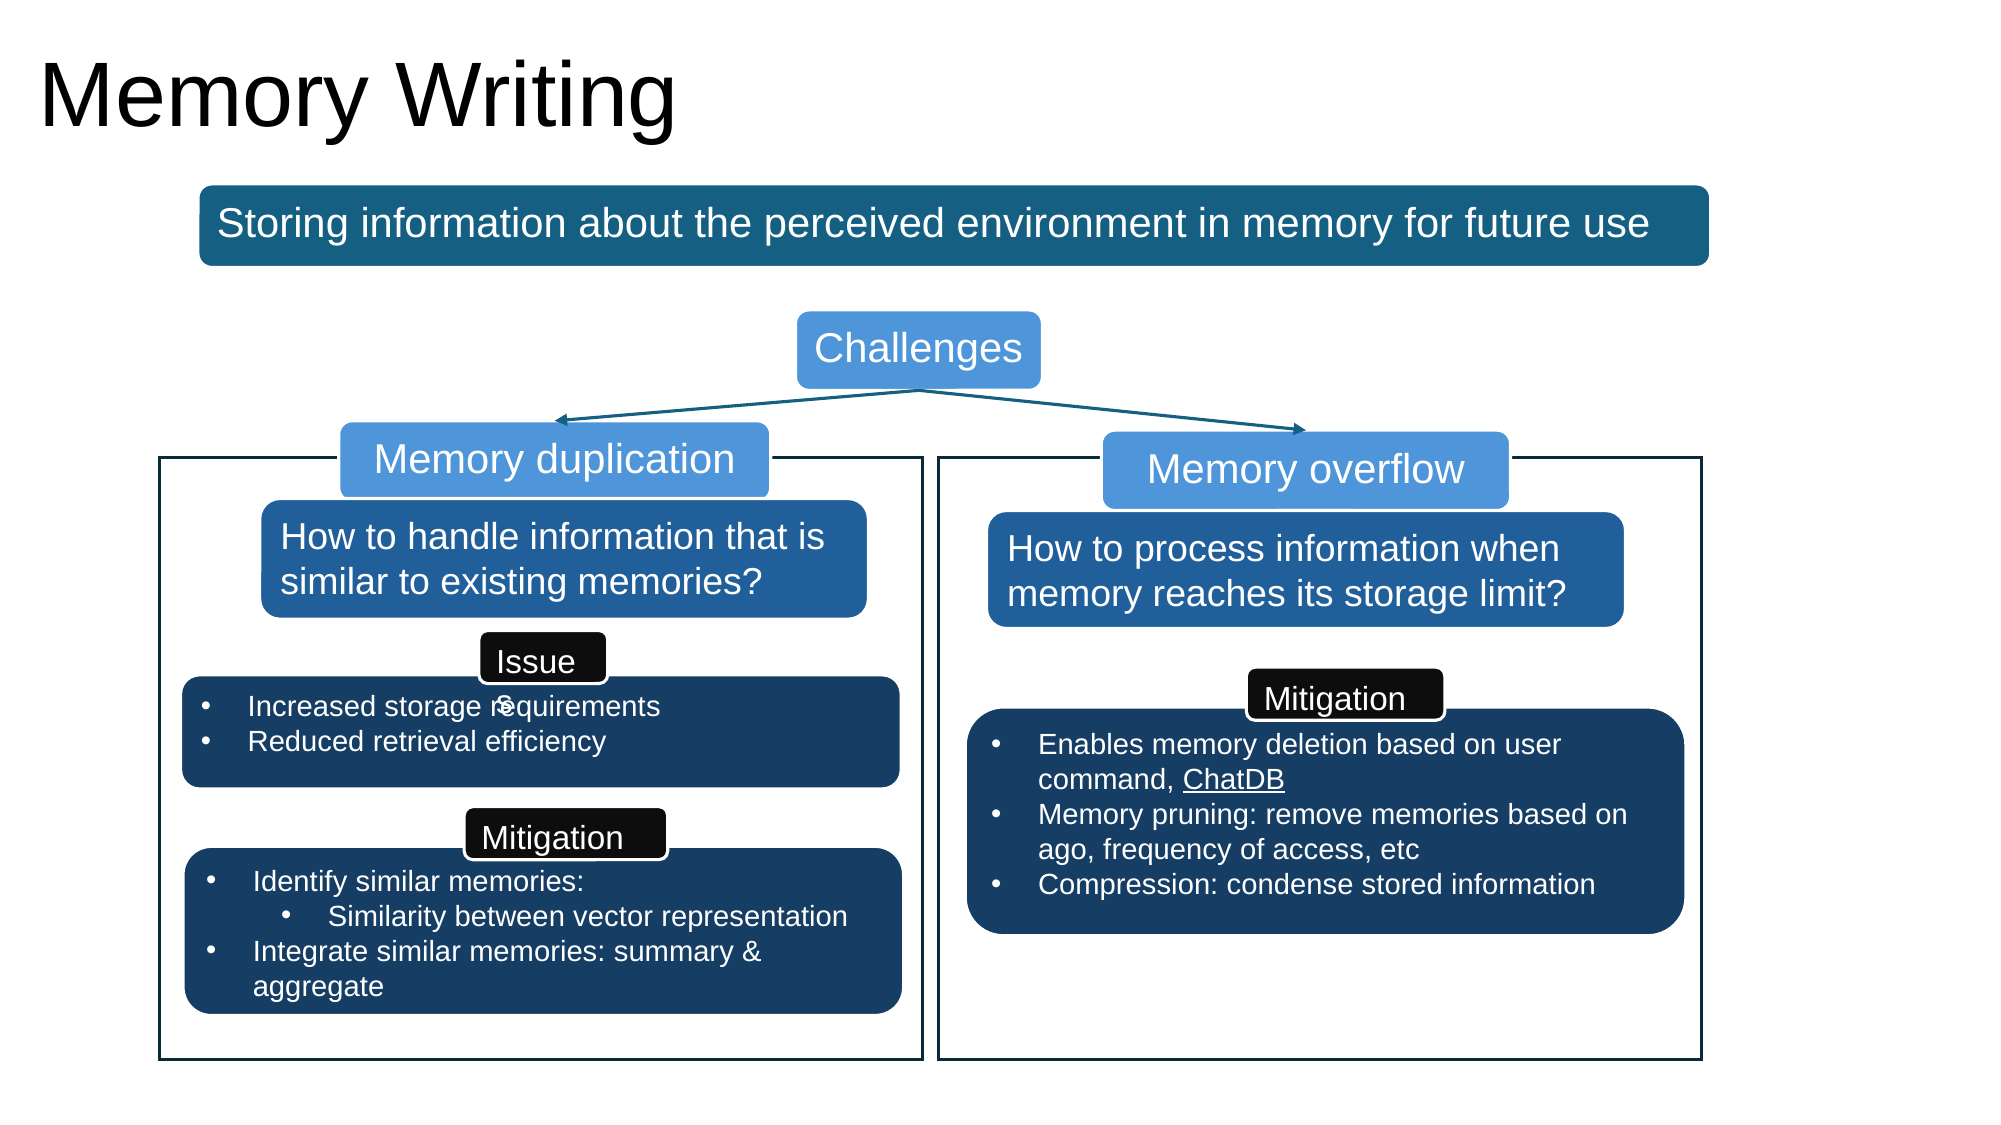

# Memory Writing
Storing information about the perceived environment in memory for future use
Challenges
Memory duplication
Memory overflow

How to handle information that is similar to existing memories?
How to process information when memory reaches its storage limit?
Issues
Mitigation
Increased storage requirements
Reduced retrieval efficiency
Enables memory deletion based on user command, ChatDB
Memory pruning: remove memories based on ago, frequency of access, etc
Compression: condense stored information
Mitigation
Identify similar memories:
Similarity between vector representation
Integrate similar memories: summary & aggregate